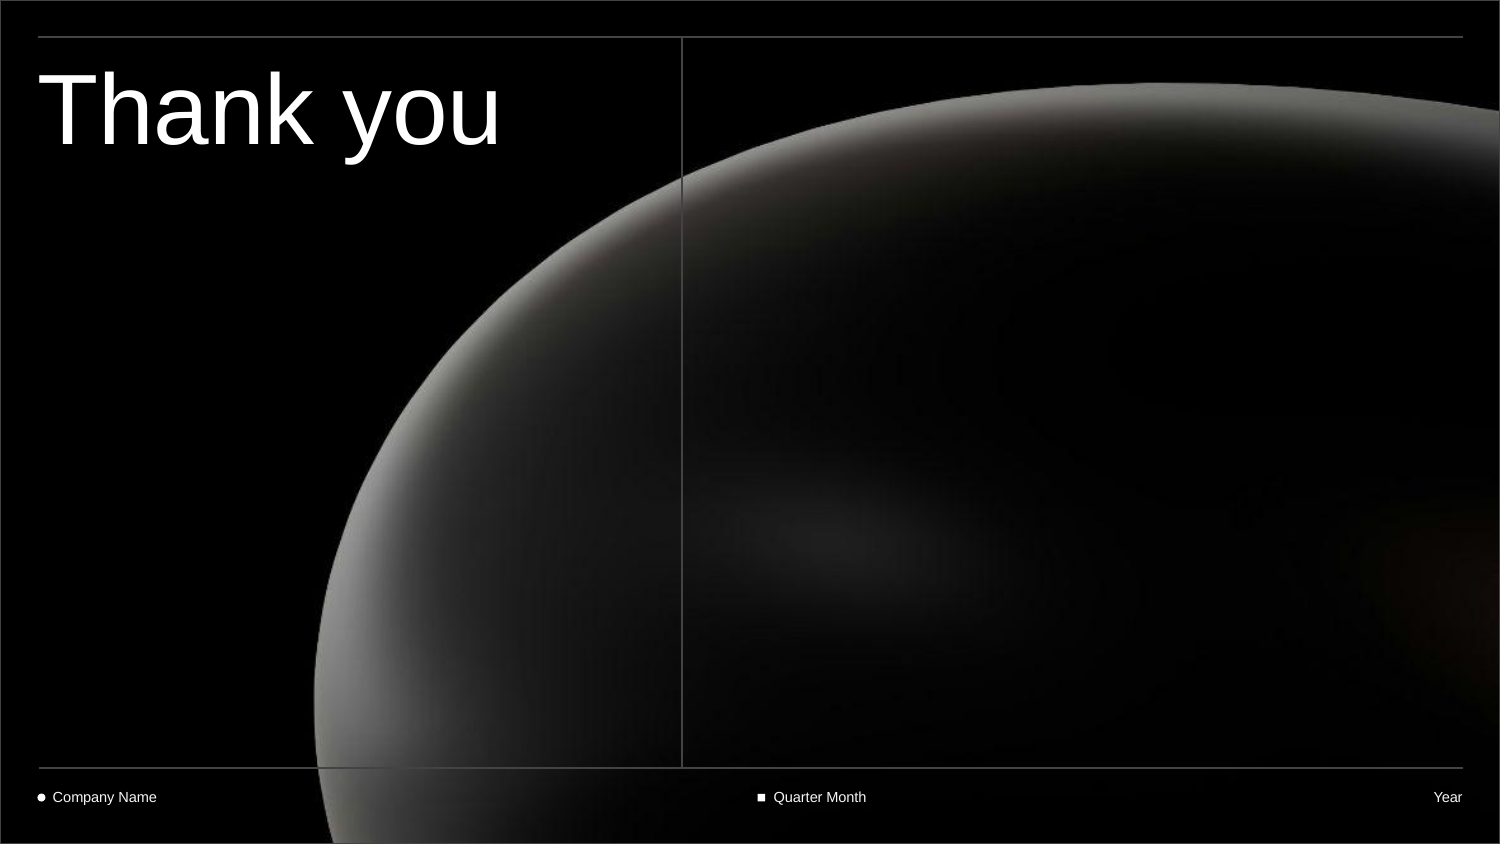

# Thank you

Company Name
Quarter Month
Year